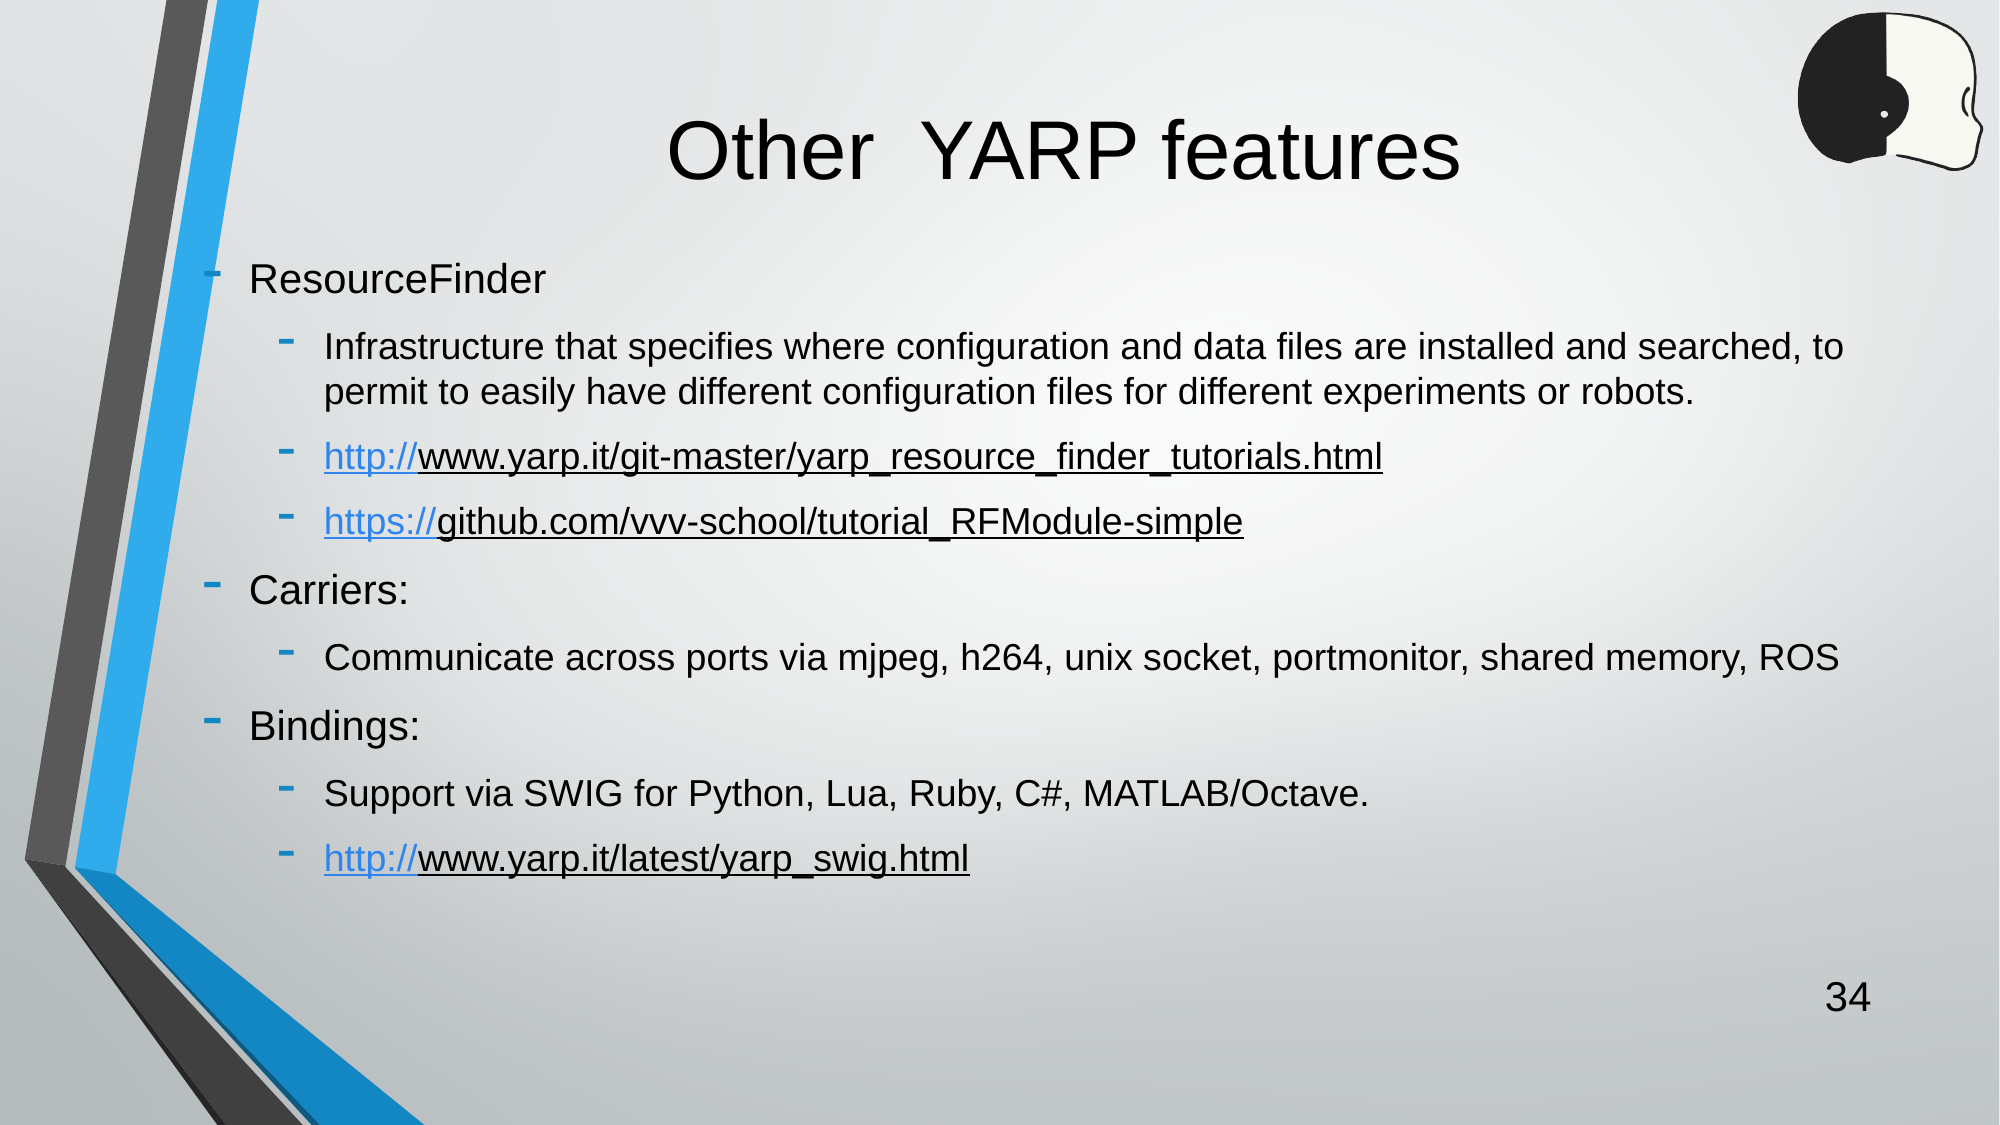

# Other  YARP features
ResourceFinder
Infrastructure that specifies where configuration and data files are installed and searched, to permit to easily have different configuration files for different experiments or robots.
http://www.yarp.it/git-master/yarp_resource_finder_tutorials.html
https://github.com/vvv-school/tutorial_RFModule-simple
Carriers:
Communicate across ports via mjpeg, h264, unix socket, portmonitor, shared memory, ROS
Bindings:
Support via SWIG for Python, Lua, Ruby, C#, MATLAB/Octave.
http://www.yarp.it/latest/yarp_swig.html

34